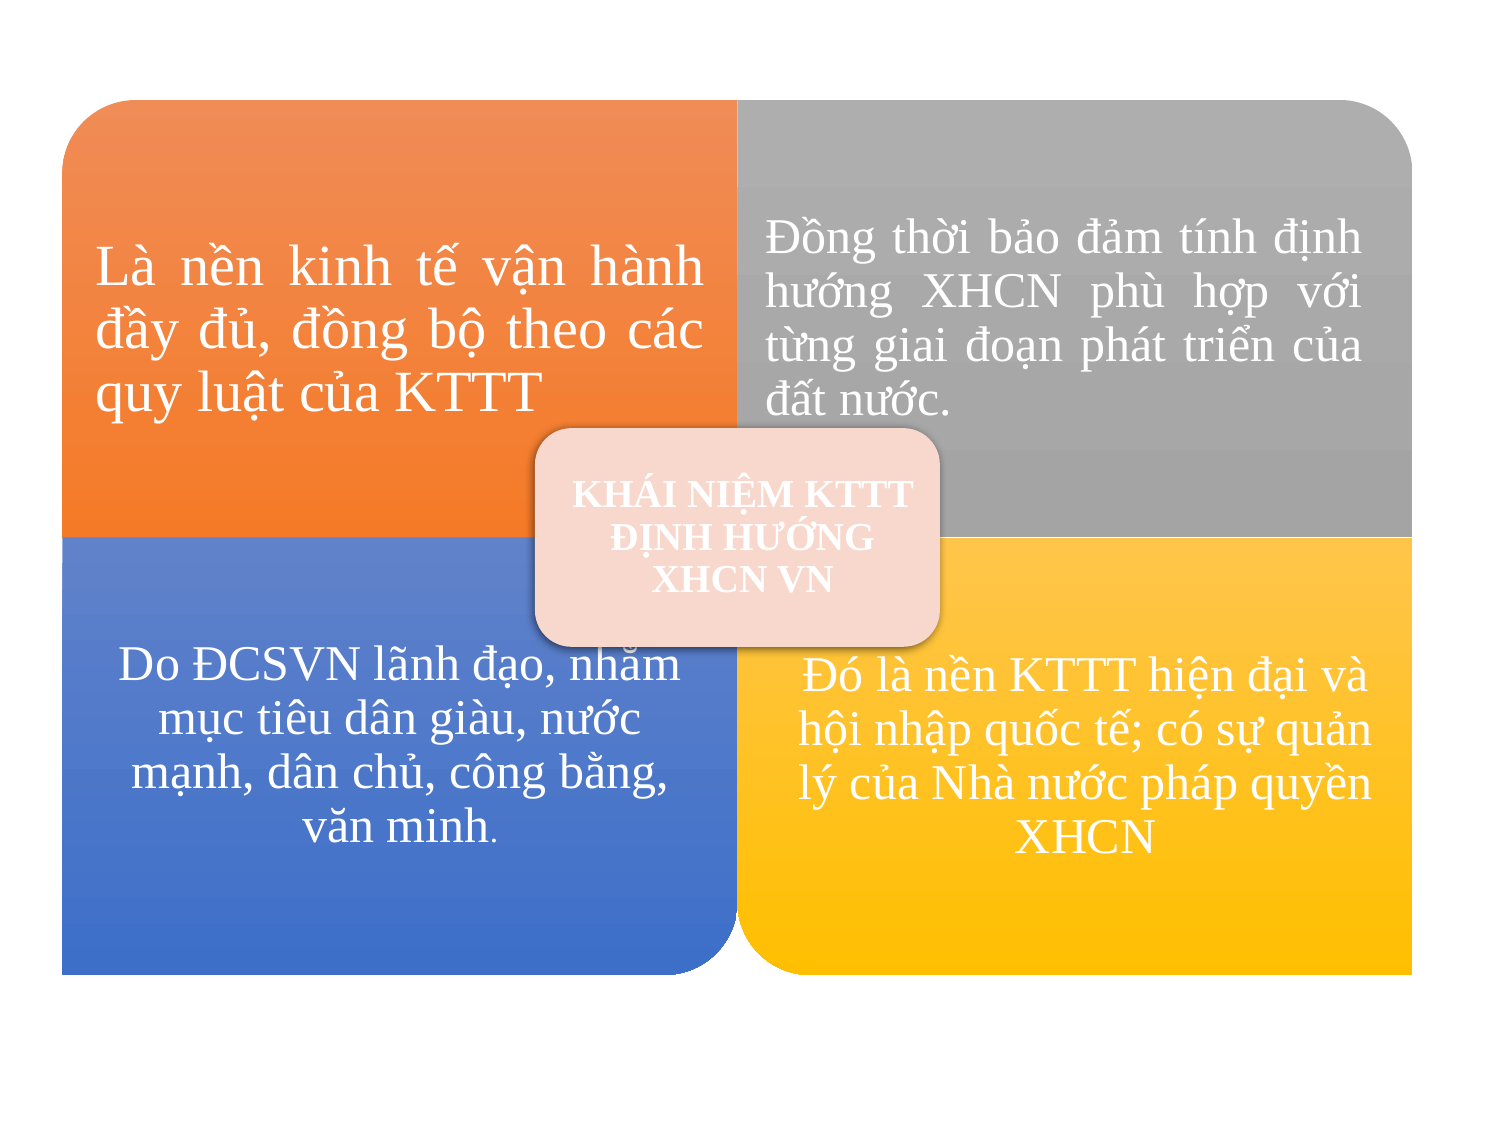

Là nền kinh tế vận hành đầy đủ, đồng bộ theo các quy luật của KTTT
Đồng thời bảo đảm tính định hướng XHCN phù hợp với từng giai đoạn phát triển của đất nước.
Đó là nền KTTT hiện đại và hội nhập quốc tế; có sự quản lý của Nhà nước pháp quyền XHCN
Do ĐCSVN lãnh đạo, nhằm mục tiêu dân giàu, nước mạnh, dân chủ, công bằng, văn minh.
KHÁI NIỆM KTTT ĐỊNH HƯỚNG XHCN VN